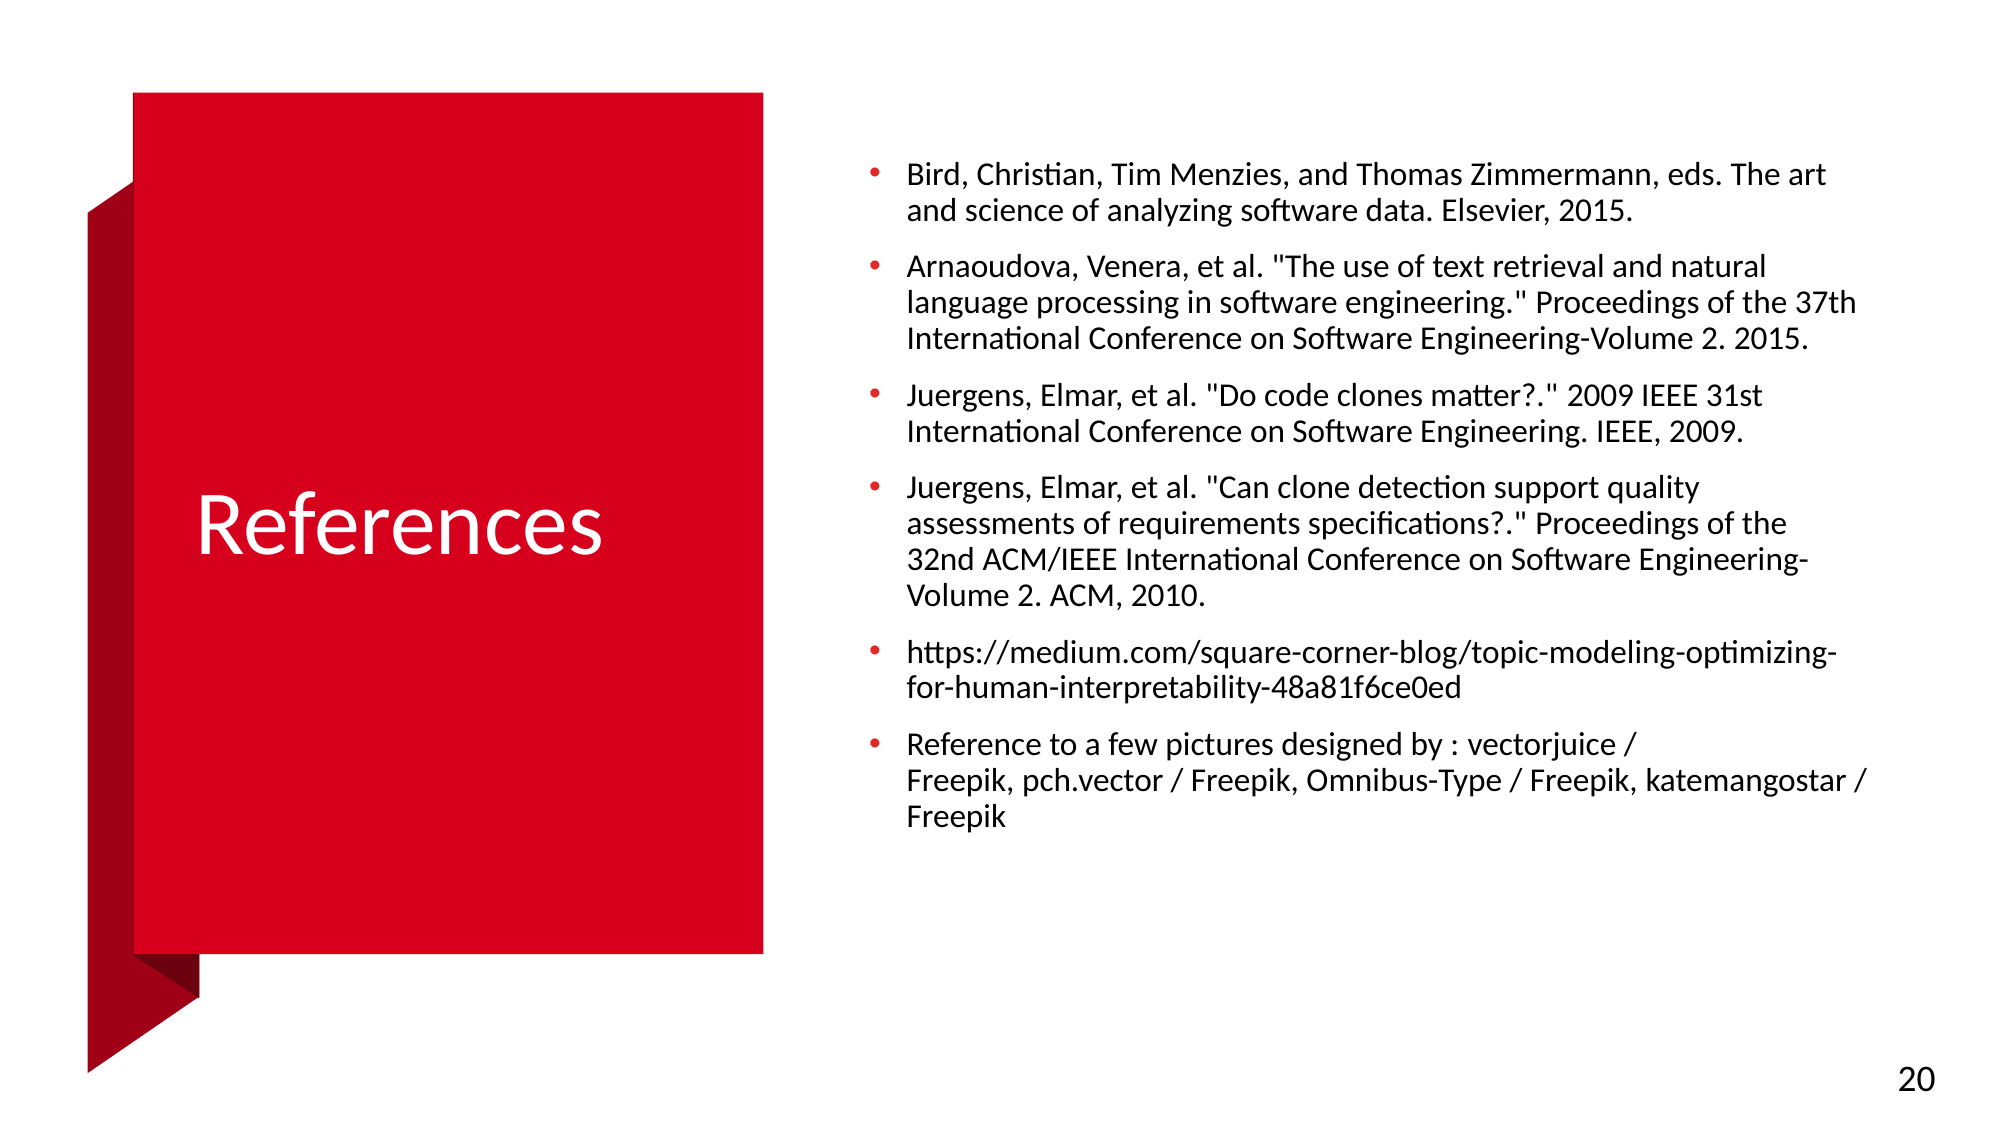

# References
Bird, Christian, Tim Menzies, and Thomas Zimmermann, eds. The art and science of analyzing software data. Elsevier, 2015.
Arnaoudova, Venera, et al. "The use of text retrieval and natural language processing in software engineering." Proceedings of the 37th International Conference on Software Engineering-Volume 2. 2015.
Juergens, Elmar, et al. "Do code clones matter?." 2009 IEEE 31st International Conference on Software Engineering. IEEE, 2009.
Juergens, Elmar, et al. "Can clone detection support quality assessments of requirements specifications?." Proceedings of the 32nd ACM/IEEE International Conference on Software Engineering-Volume 2. ACM, 2010.
https://medium.com/square-corner-blog/topic-modeling-optimizing-for-human-interpretability-48a81f6ce0ed
Reference to a few pictures designed by : vectorjuice / Freepik, pch.vector / Freepik, Omnibus-Type / Freepik, katemangostar / Freepik

20